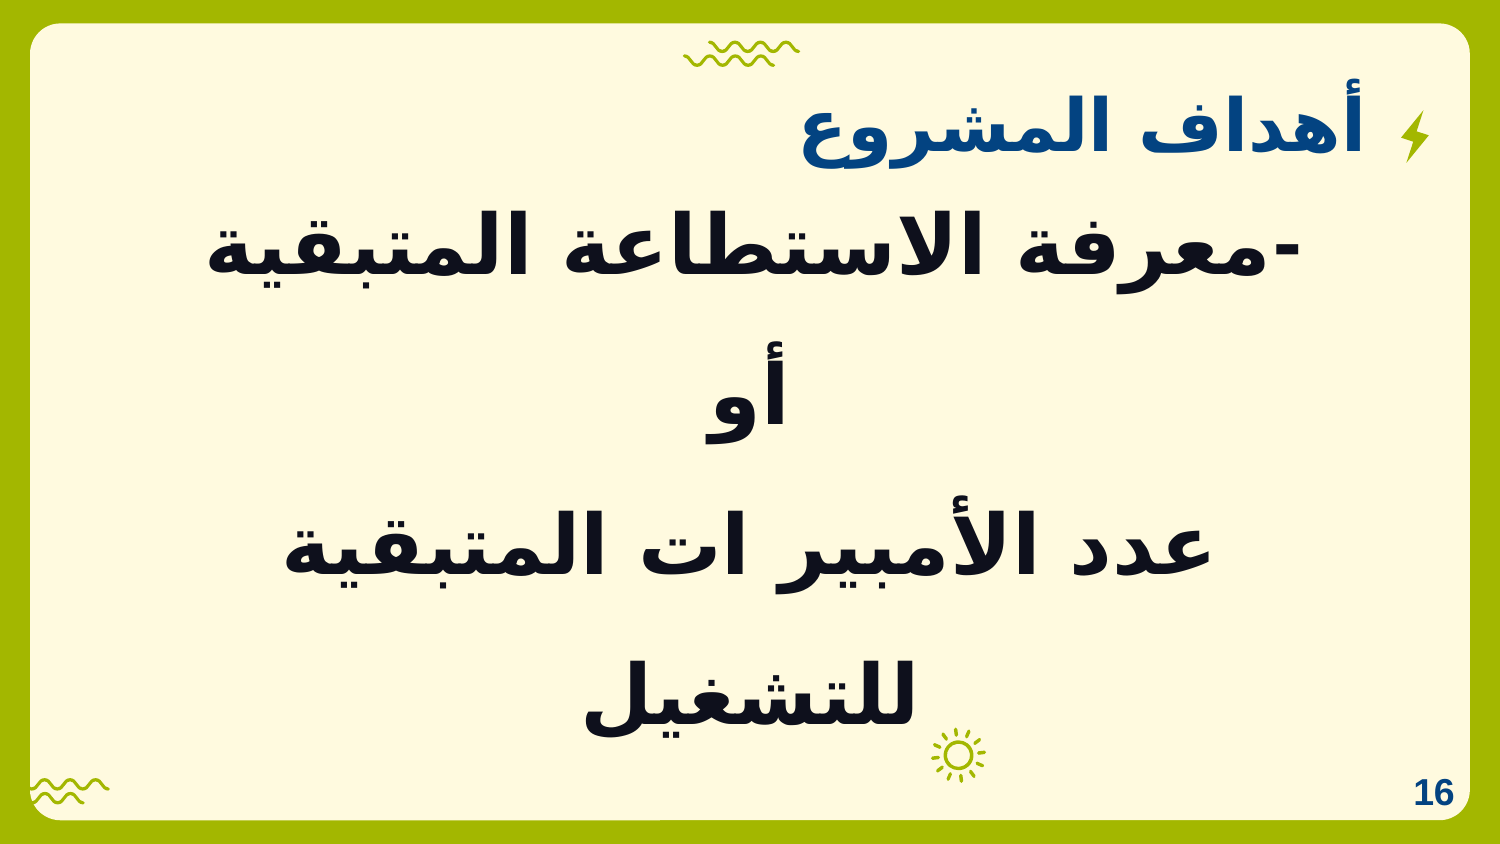

# أهداف المشروع
 -معرفة الاستطاعة المتبقية
أو
عدد الأمبير ات المتبقية للتشغيل

16